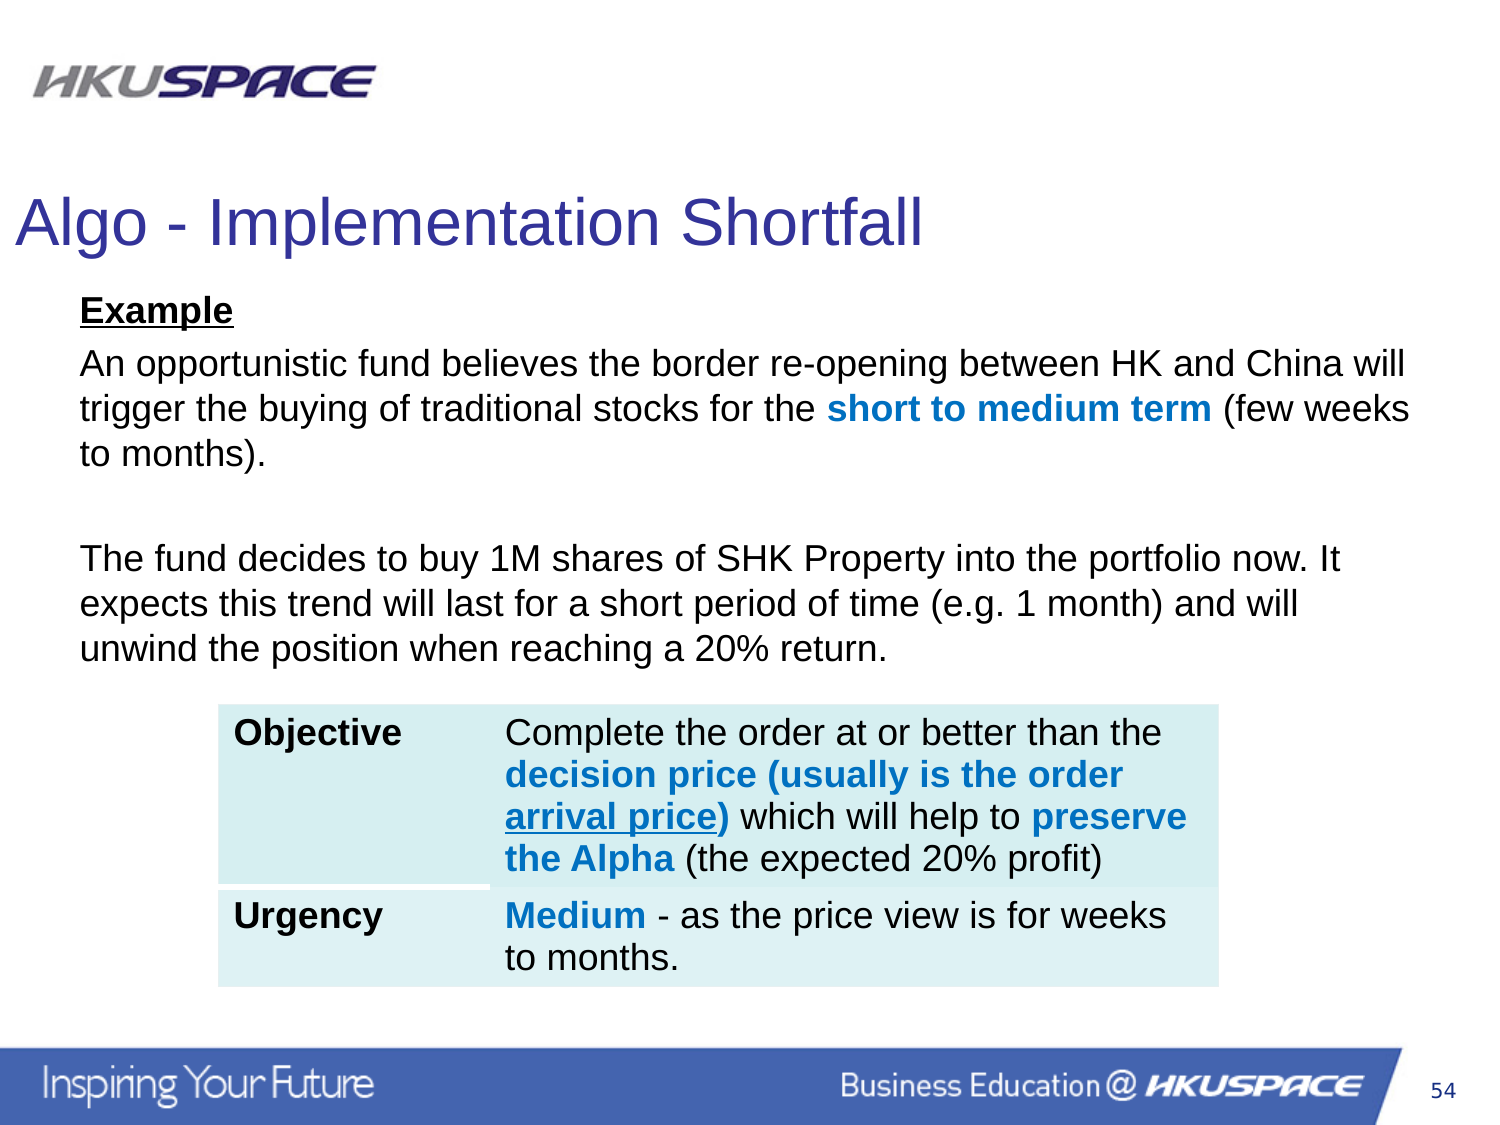

Algo - Implementation Shortfall
Example
An opportunistic fund believes the border re-opening between HK and China will trigger the buying of traditional stocks for the short to medium term (few weeks to months).

The fund decides to buy 1M shares of SHK Property into the portfolio now. It expects this trend will last for a short period of time (e.g. 1 month) and will unwind the position when reaching a 20% return.

| Objective | Complete the order at or better than the decision price (usually is the order arrival price) which will help to preserve the Alpha (the expected 20% profit) |
| --- | --- |
| Urgency | Medium - as the price view is for weeks to months. |
54